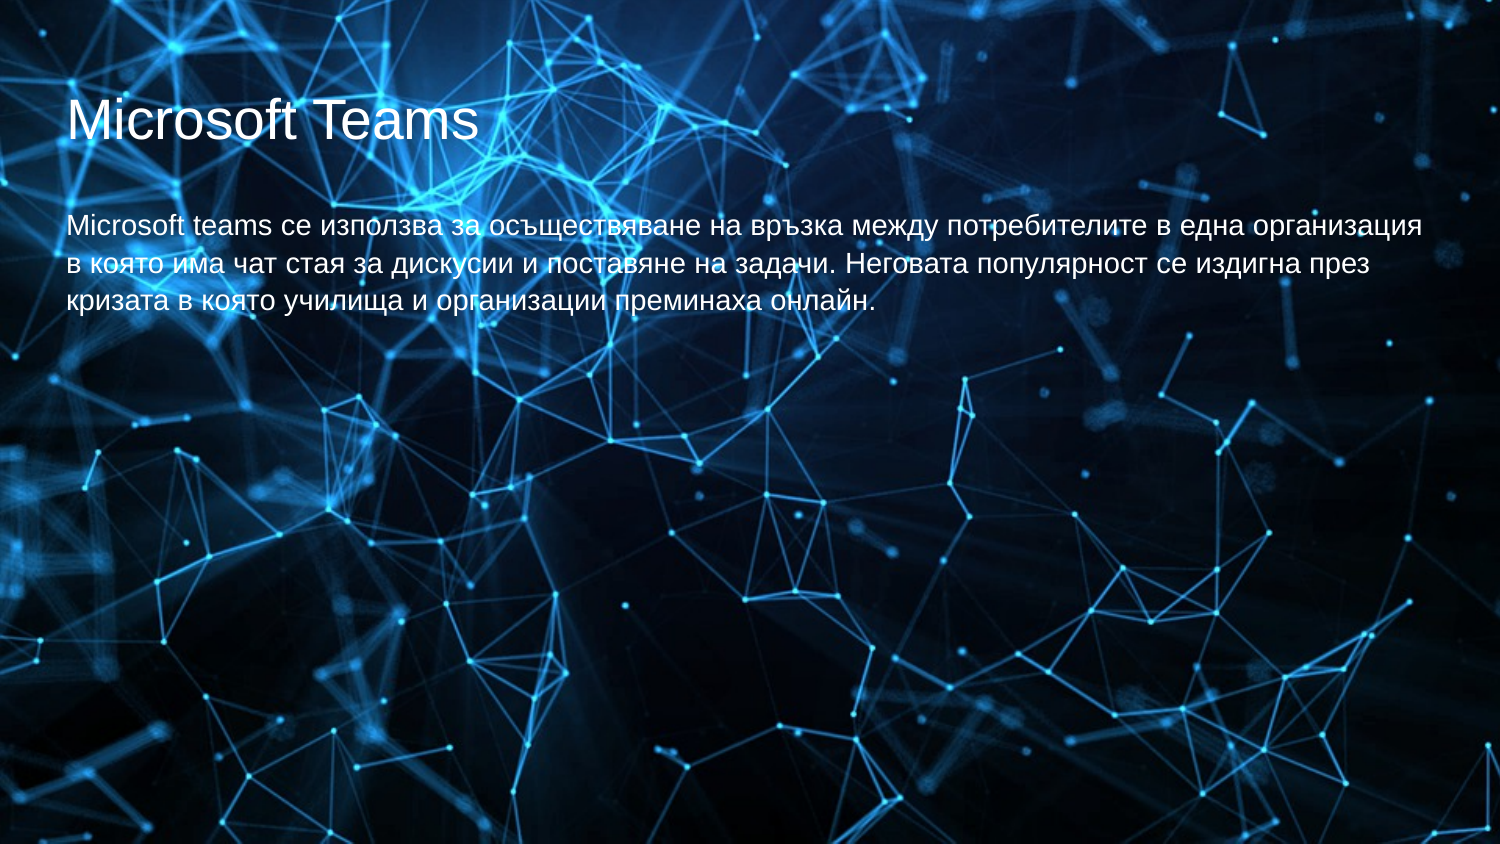

# Microsoft Teams
Microsoft teams се използва за осъществяване на връзка между потребителите в една организация в която има чат стая за дискусии и поставяне на задачи. Неговата популярност се издигна през кризата в която училища и организации преминаха онлайн.